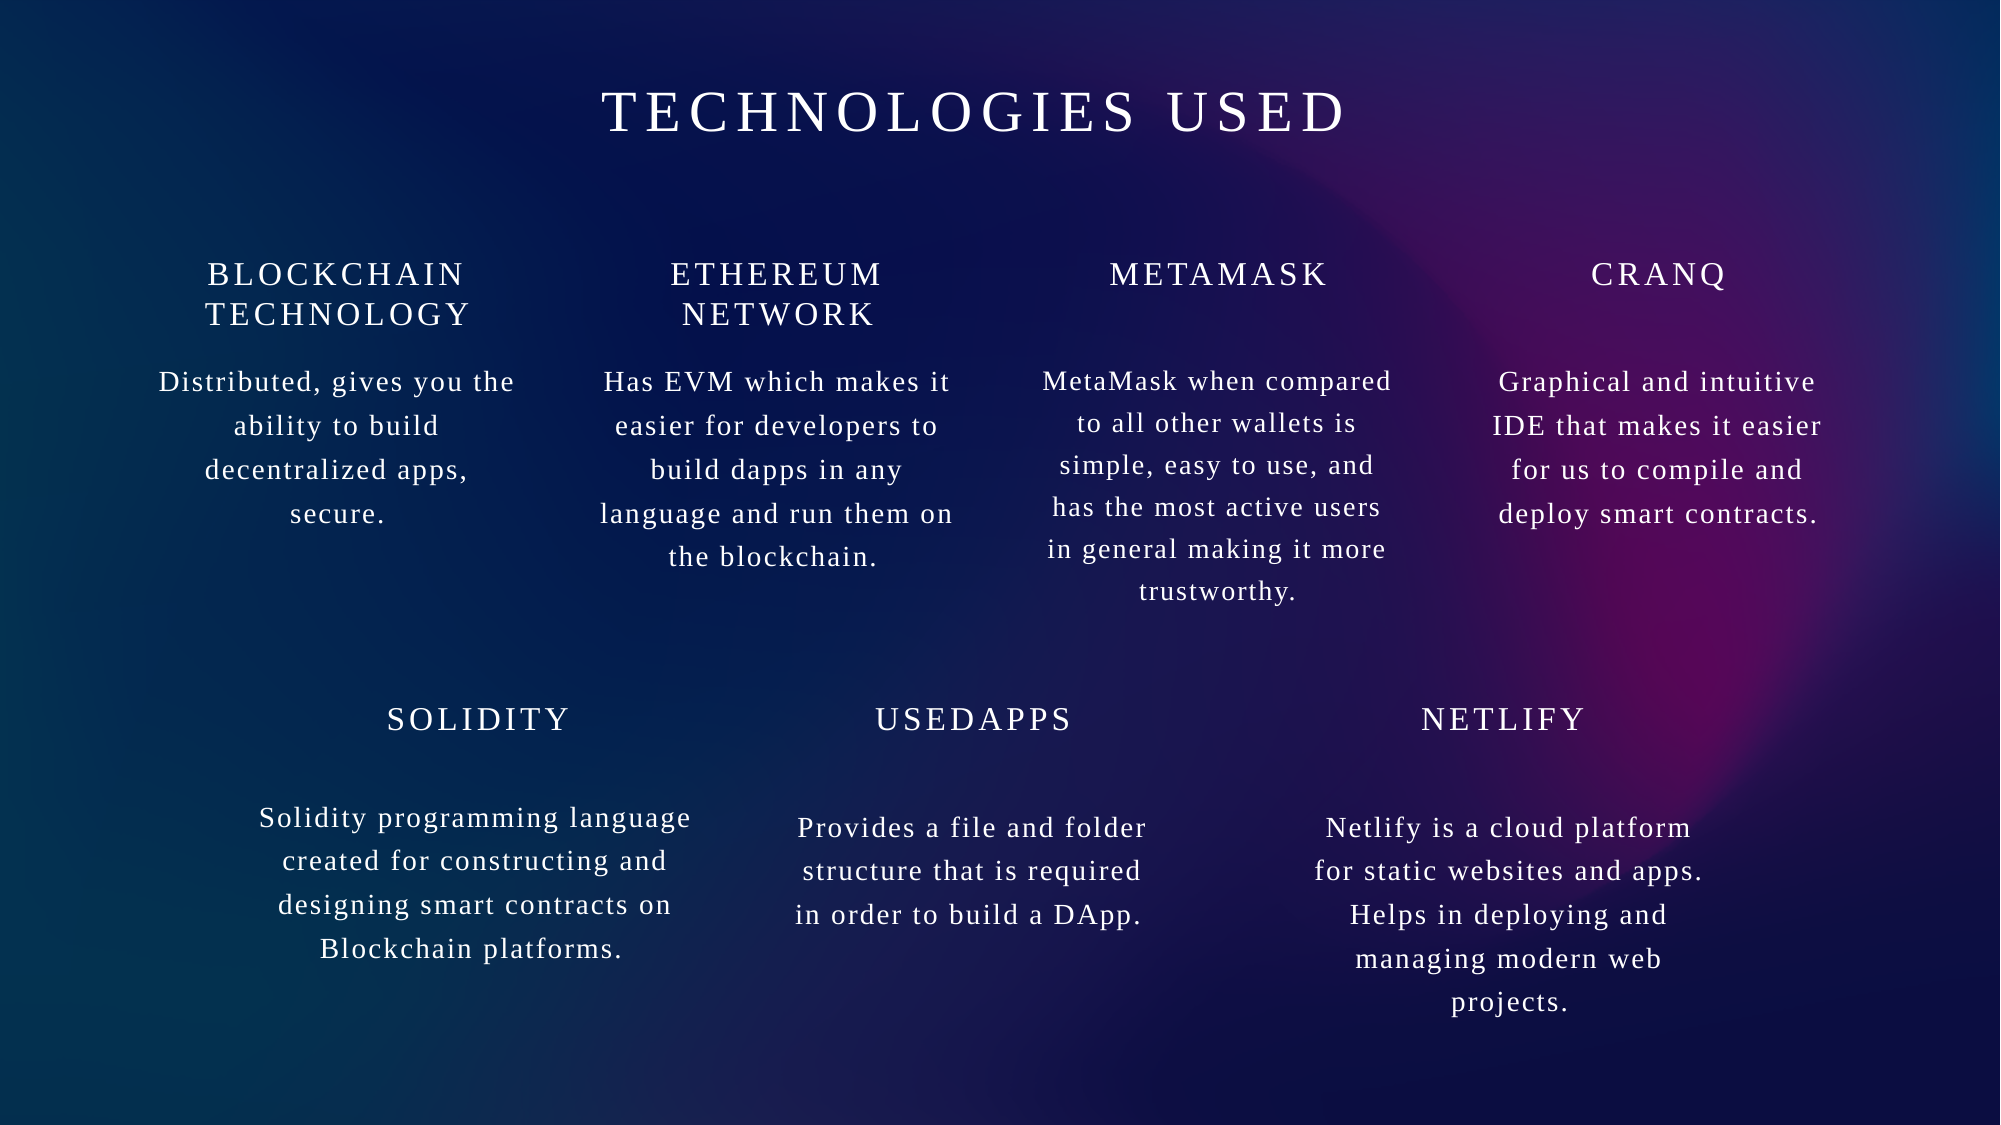

# TECHNOLOGIES USED
Blockchain technology
Ethereum network
metamask
cranq
Distributed, gives you the ability to build decentralized apps, secure.
Has EVM which makes it easier for developers to build dapps in any language and run them on the blockchain.
MetaMask when compared to all other wallets is simple, easy to use, and has the most active users in general making it more trustworthy.
Graphical and intuitive IDE that makes it easier for us to compile and deploy smart contracts.
Solidity
useDAPPs
Netlify
Solidity programming language created for constructing and designing smart contracts on Blockchain platforms.
Provides a file and folder structure that is required in order to build a DApp.
Netlify is a cloud platform for static websites and apps. Helps in deploying and managing modern web projects.